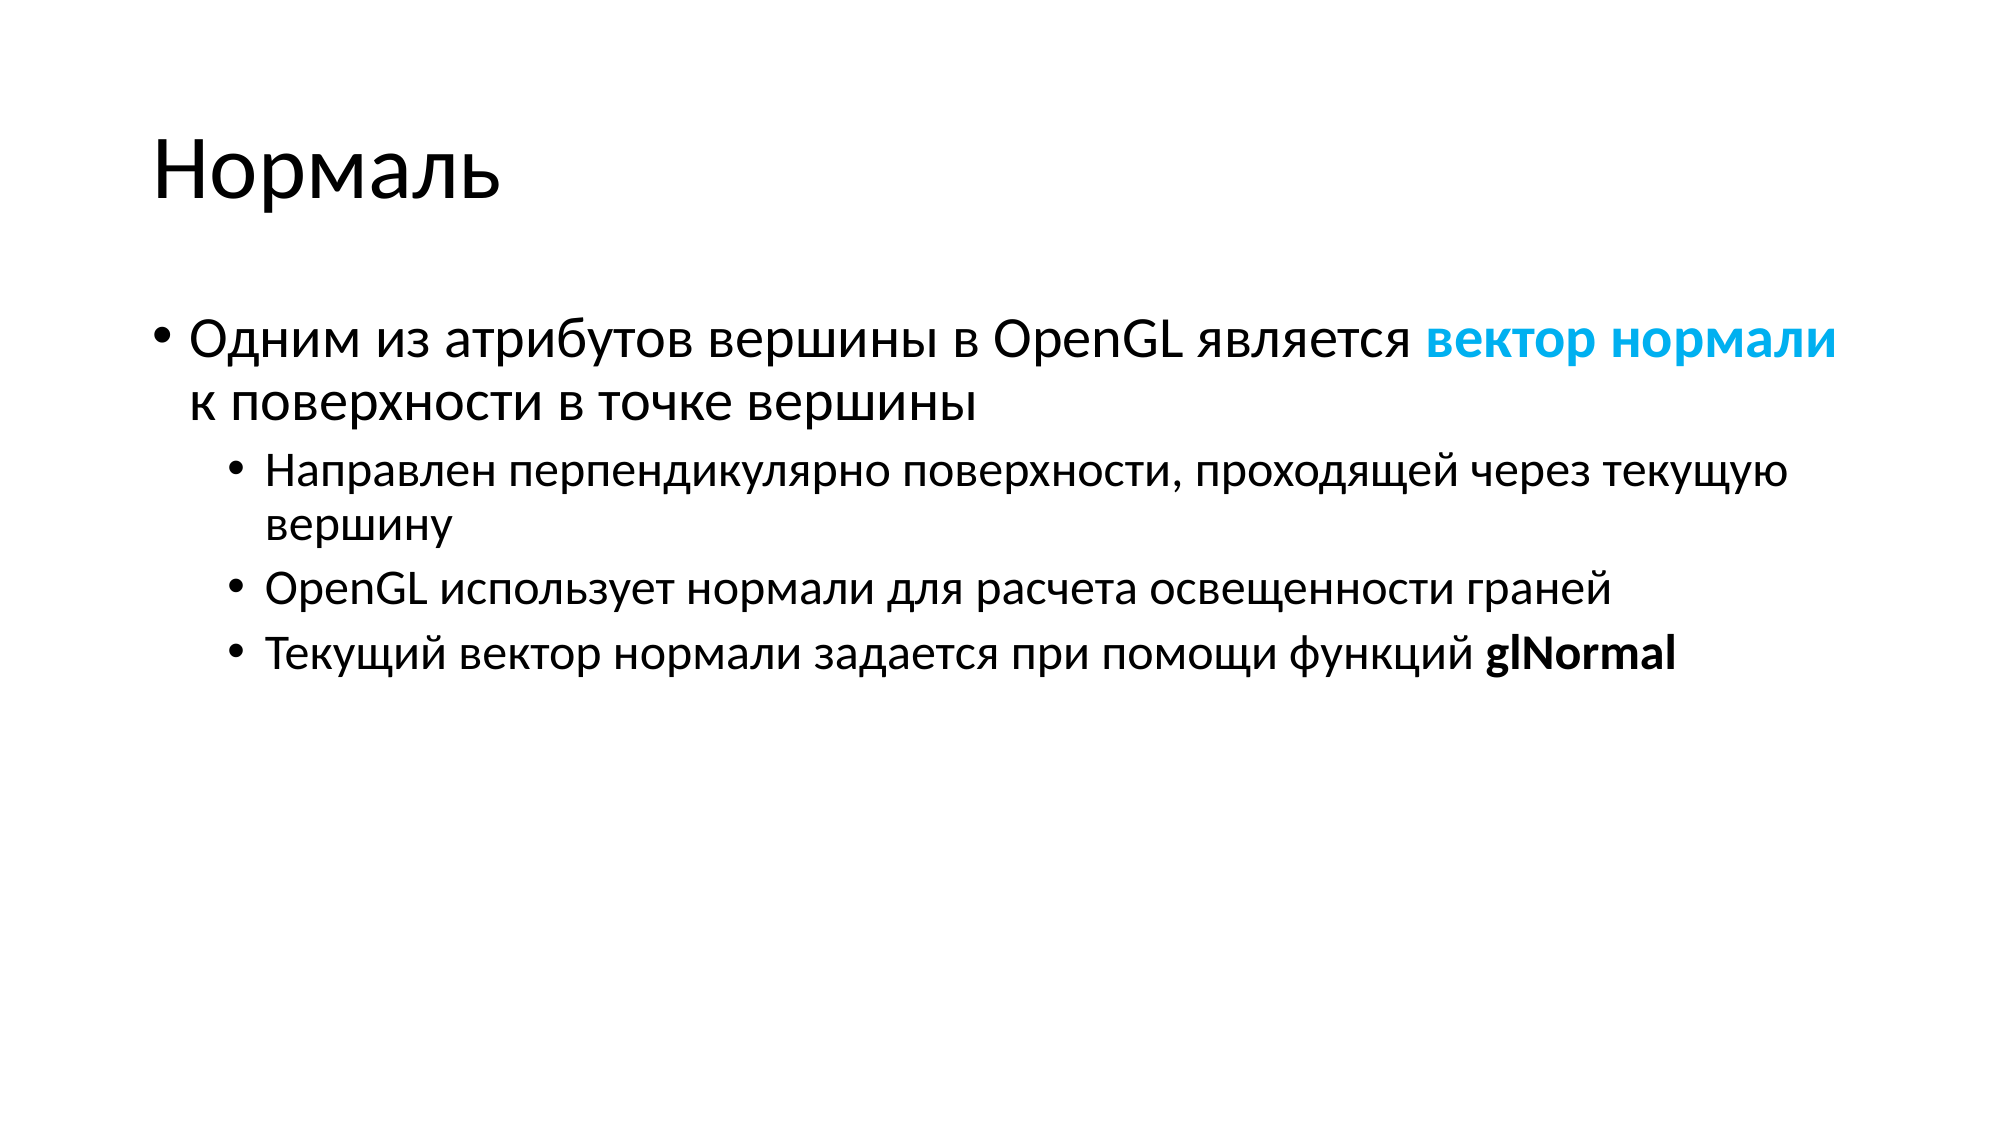

# Нормаль
Одним из атрибутов вершины в OpenGL является вектор нормали к поверхности в точке вершины
Направлен перпендикулярно поверхности, проходящей через текущую вершину
OpenGL использует нормали для расчета освещенности граней
Текущий вектор нормали задается при помощи функций glNormal